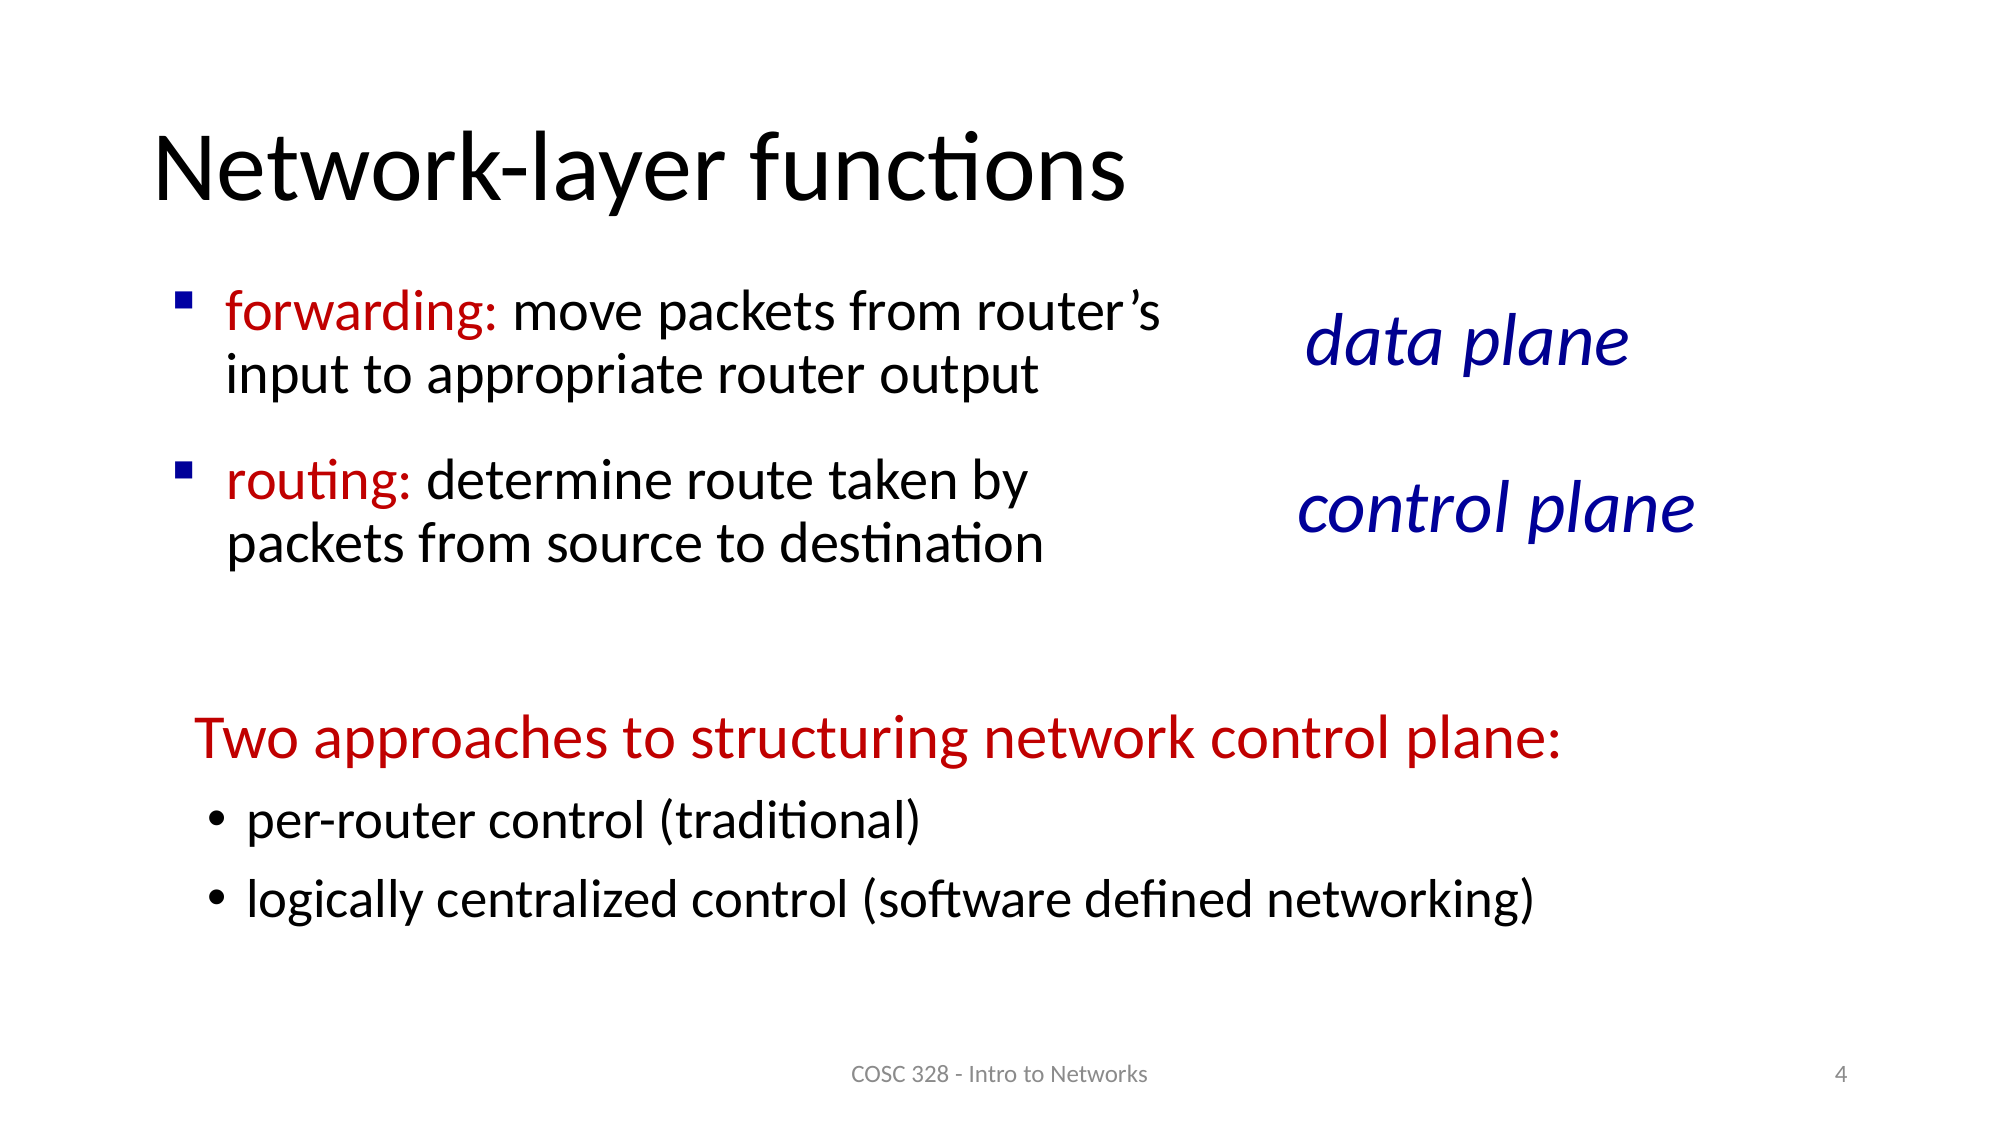

# Network-layer functions
forwarding: move packets from router’s input to appropriate router output

data plane

routing: determine route taken by packets from source to destination

control plane

Two approaches to structuring network control plane:
per-router control (traditional)
logically centralized control (software defined networking)

COSC 328 - Intro to Networks
4